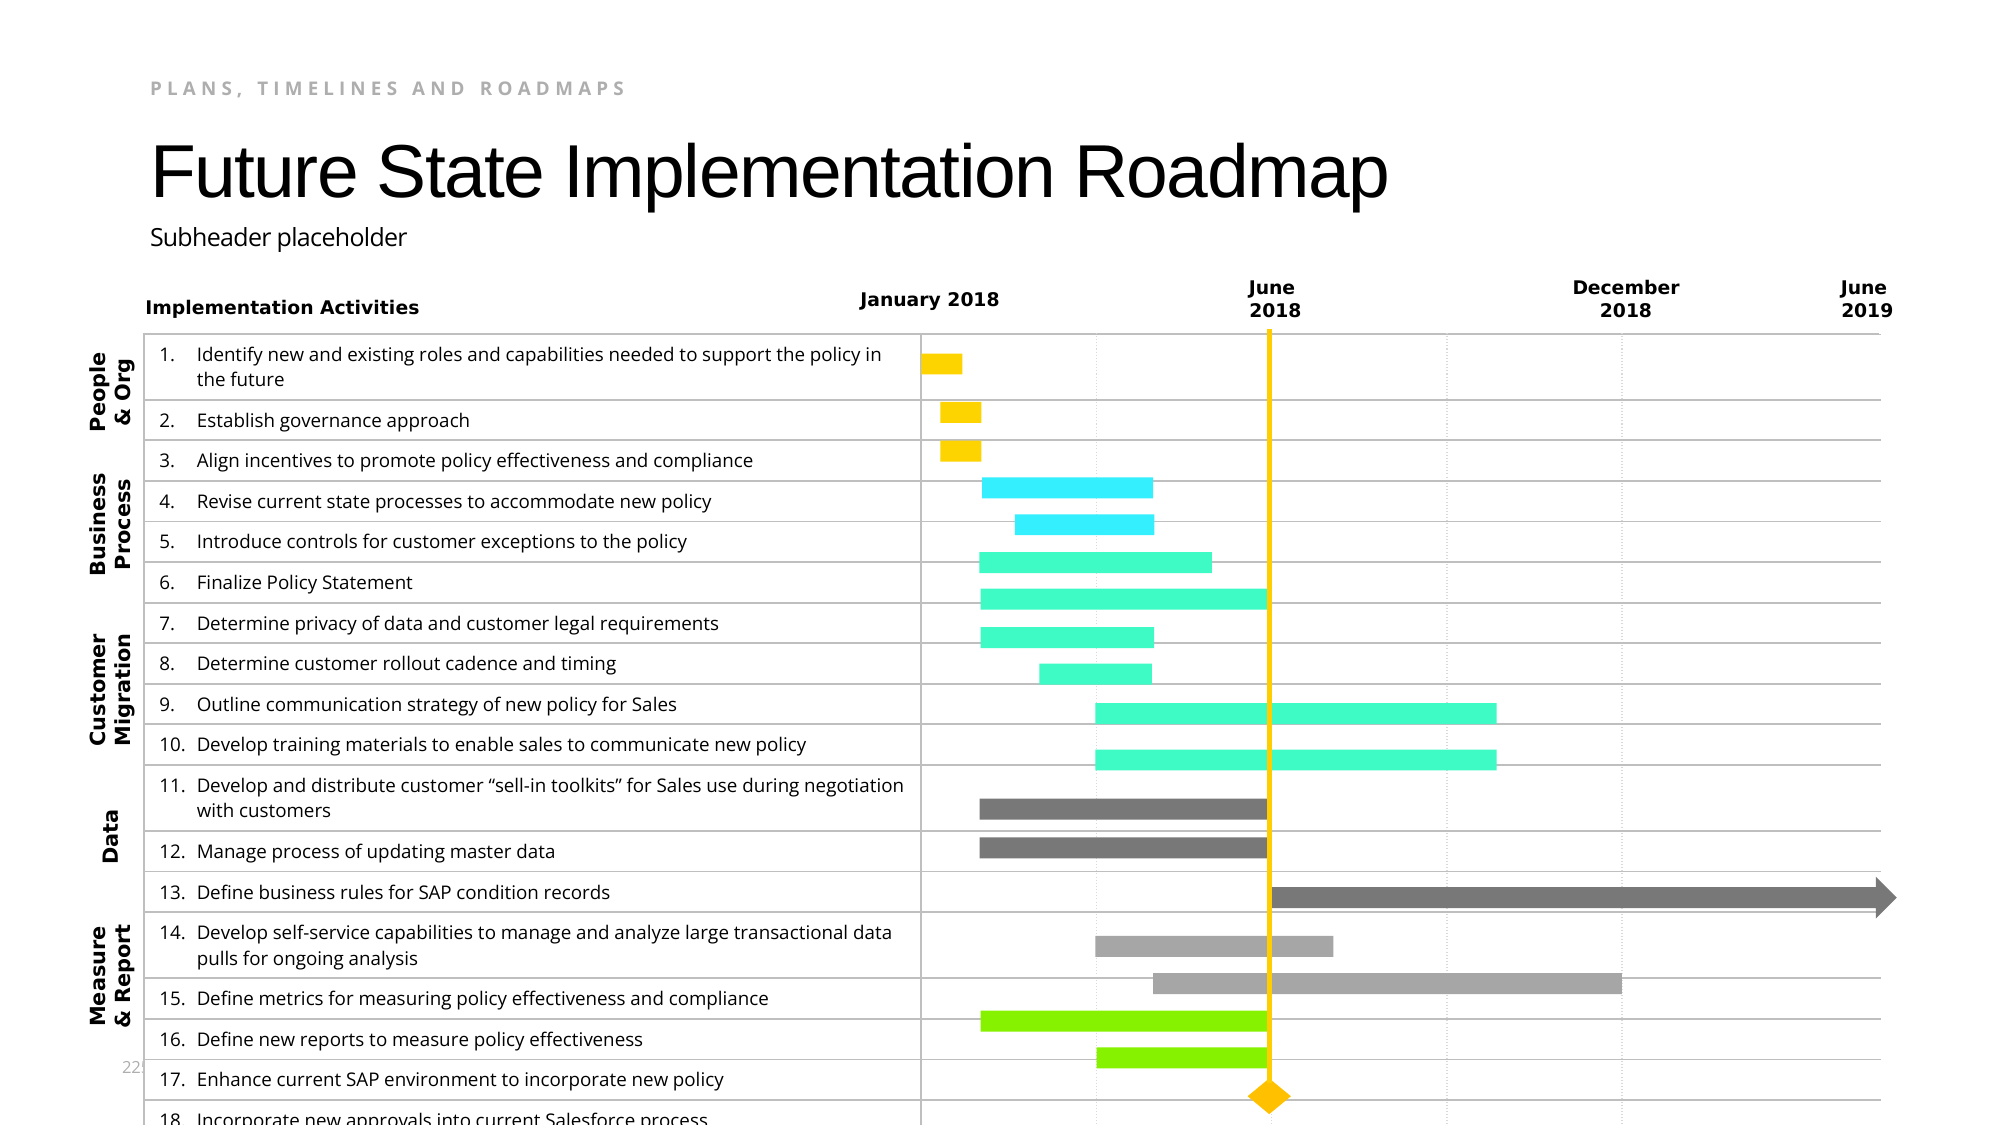

Plans, timelines and roadmaps
# Future State Implementation Roadmap
Subheader placeholder
January 2018
June
2018
December 2018
June
2019
Implementation Activities
| Identify new and existing roles and capabilities needed to support the policy in the future |  |  |  |  |  |
| --- | --- | --- | --- | --- | --- |
| Establish governance approach |  |  |  |  |  |
| Align incentives to promote policy effectiveness and compliance |  |  |  |  |  |
| Revise current state processes to accommodate new policy |  |  |  |  |  |
| Introduce controls for customer exceptions to the policy |  |  |  |  |  |
| Finalize Policy Statement |  |  |  |  |  |
| Determine privacy of data and customer legal requirements |  |  |  |  |  |
| Determine customer rollout cadence and timing |  |  |  |  |  |
| Outline communication strategy of new policy for Sales |  |  |  |  |  |
| Develop training materials to enable sales to communicate new policy |  |  |  |  |  |
| Develop and distribute customer “sell-in toolkits” for Sales use during negotiation with customers |  |  |  |  |  |
| Manage process of updating master data |  |  |  |  |  |
| Define business rules for SAP condition records |  |  |  |  |  |
| Develop self-service capabilities to manage and analyze large transactional data pulls for ongoing analysis |  |  |  |  |  |
| Define metrics for measuring policy effectiveness and compliance |  |  |  |  |  |
| Define new reports to measure policy effectiveness |  |  |  |  |  |
| Enhance current SAP environment to incorporate new policy |  |  |  |  |  |
| Incorporate new approvals into current Salesforce process |  |  |  |  |  |

People & Org

Business Process

Customer Migration

Data

Measure& Report